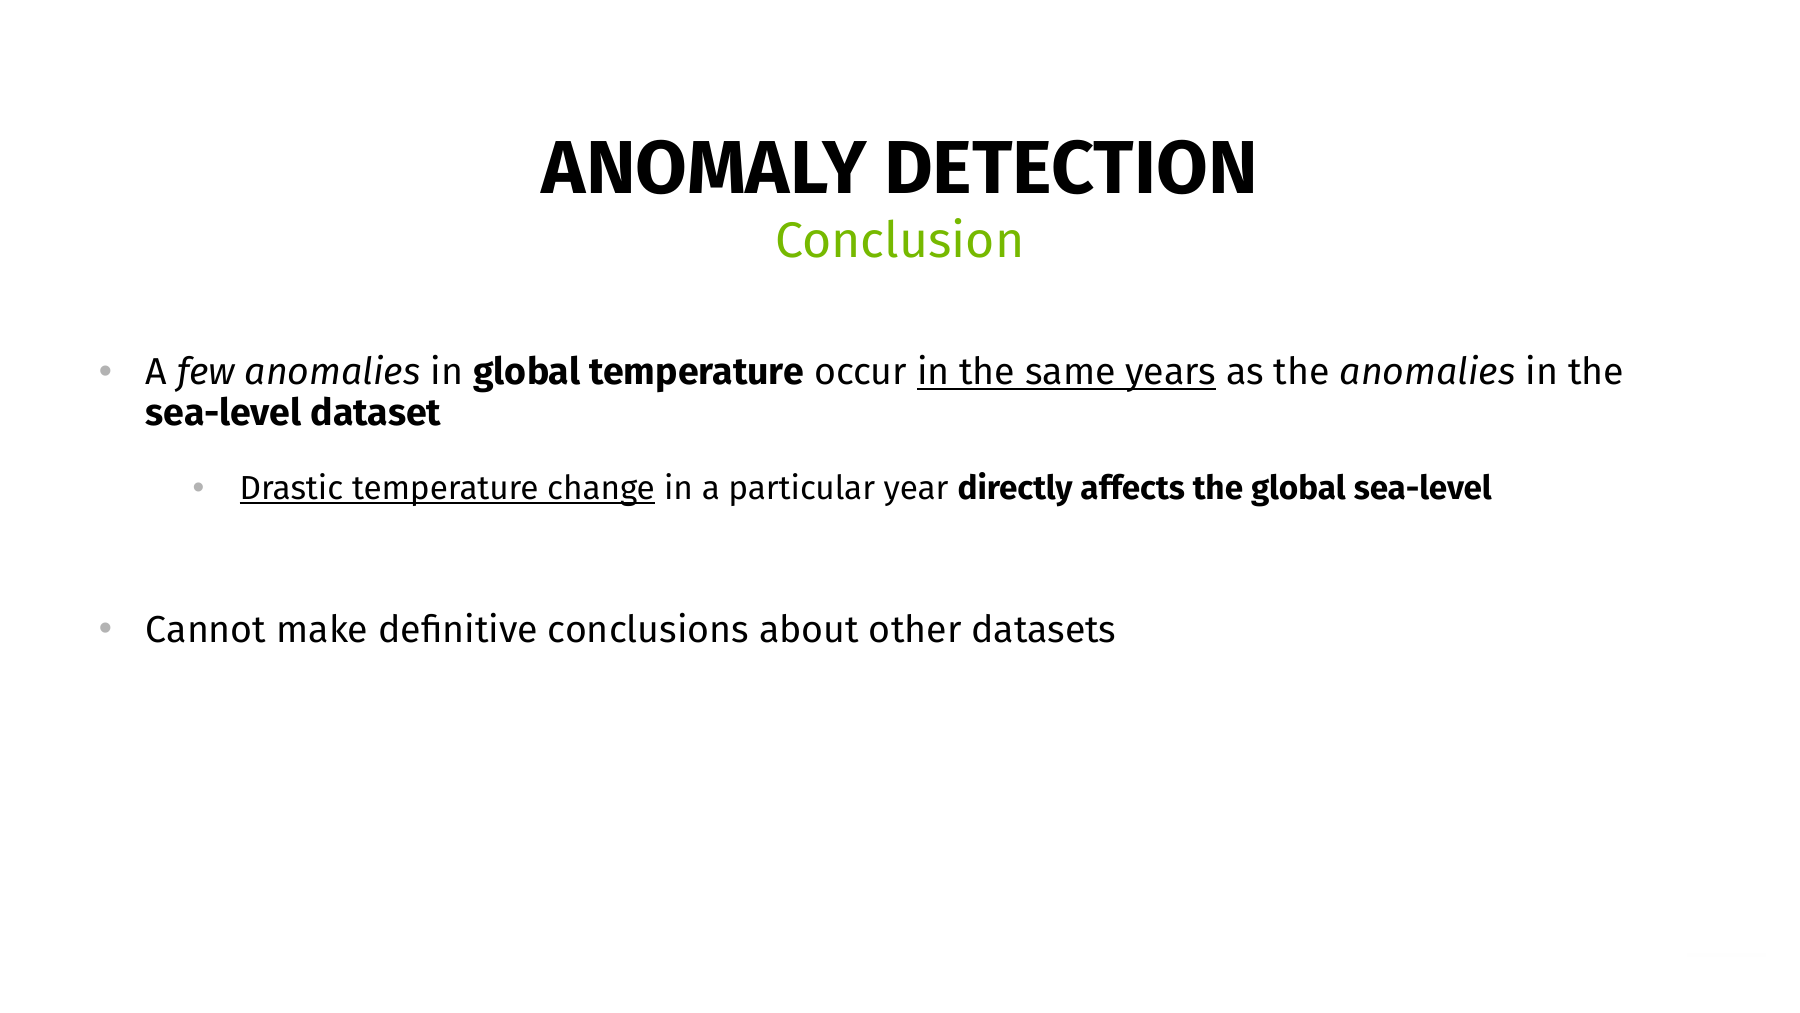

# Anomaly detection
Conclusion
A few anomalies in global temperature occur in the same years as the anomalies in the sea-level dataset
Drastic temperature change in a particular year directly affects the global sea-level

Cannot make definitive conclusions about other datasets